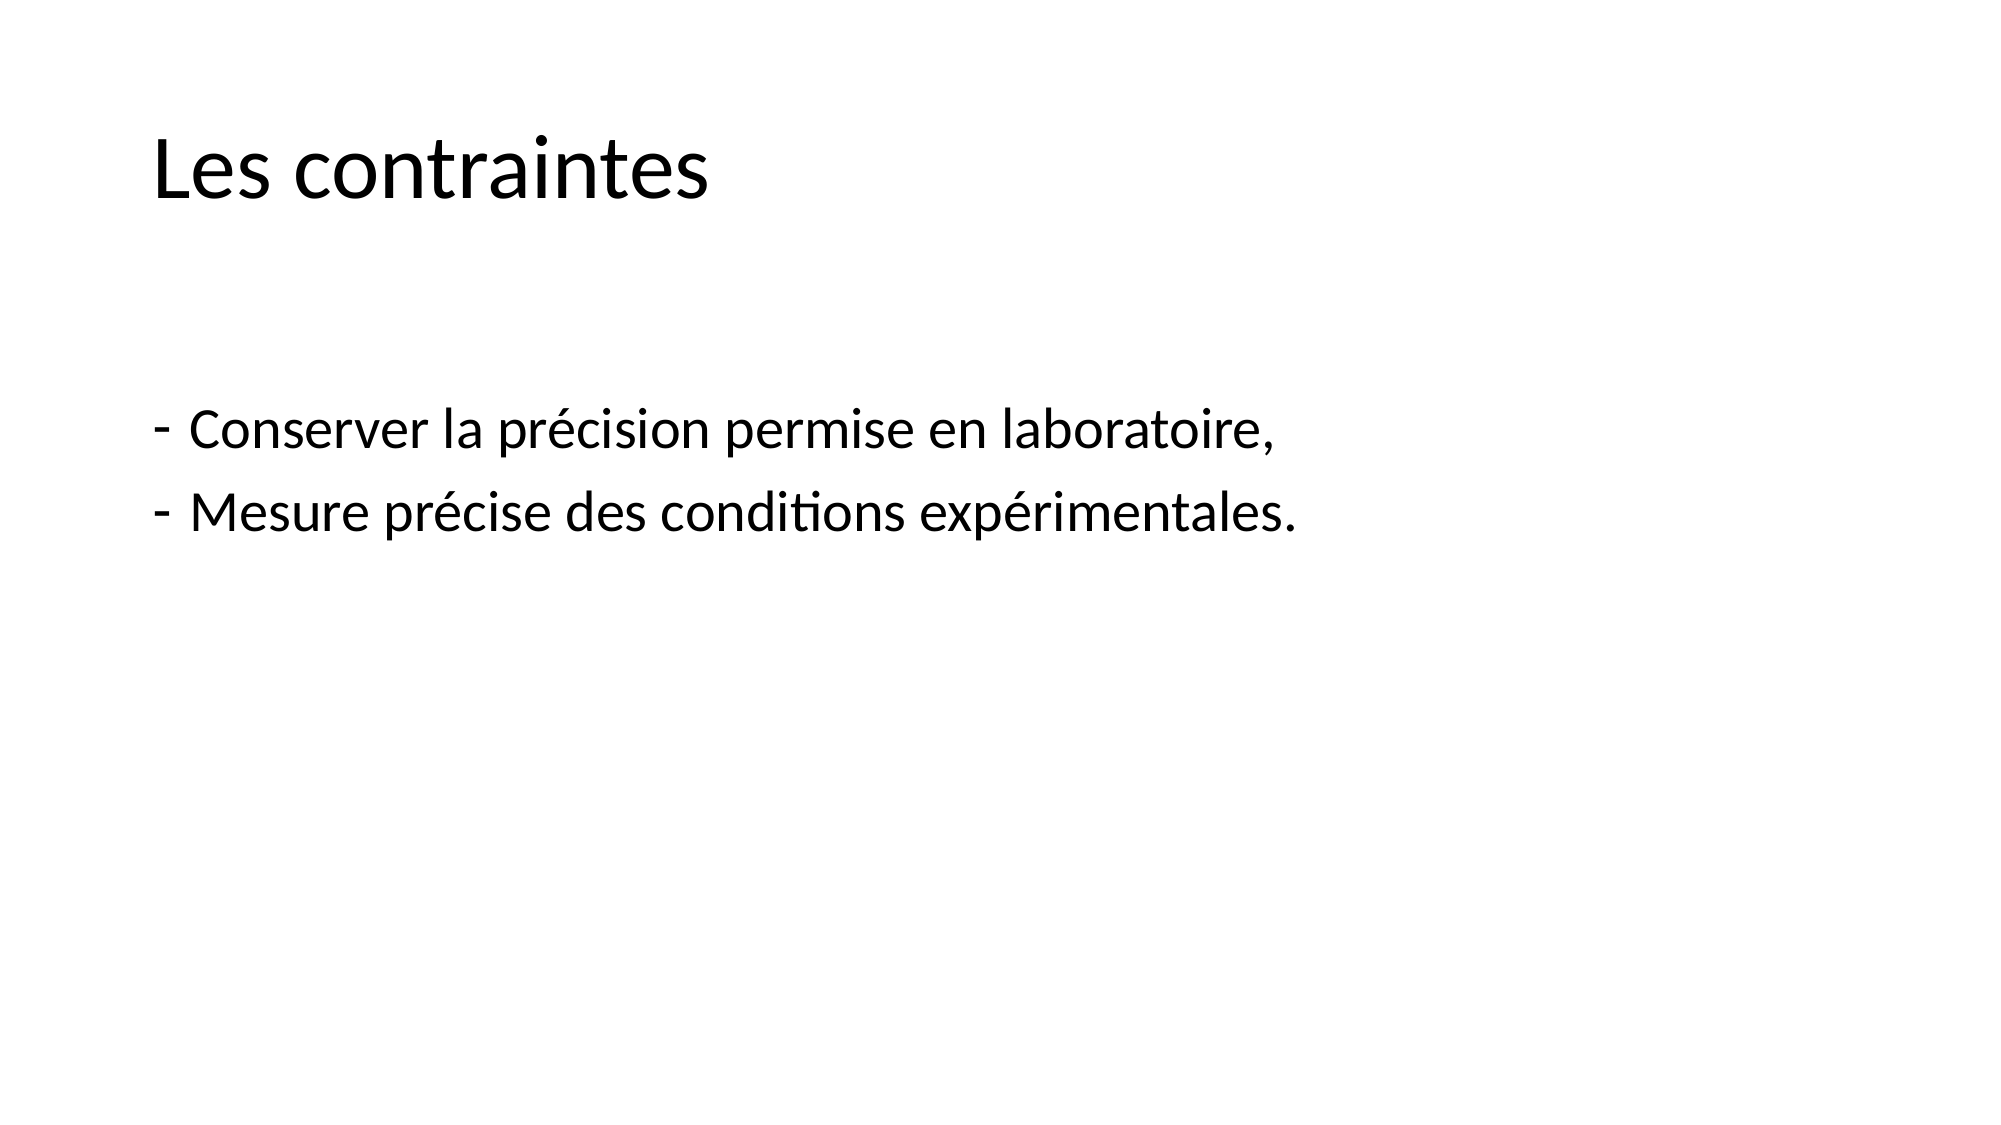

# Les contraintes

Conserver la précision permise en laboratoire,
Mesure précise des conditions expérimentales.